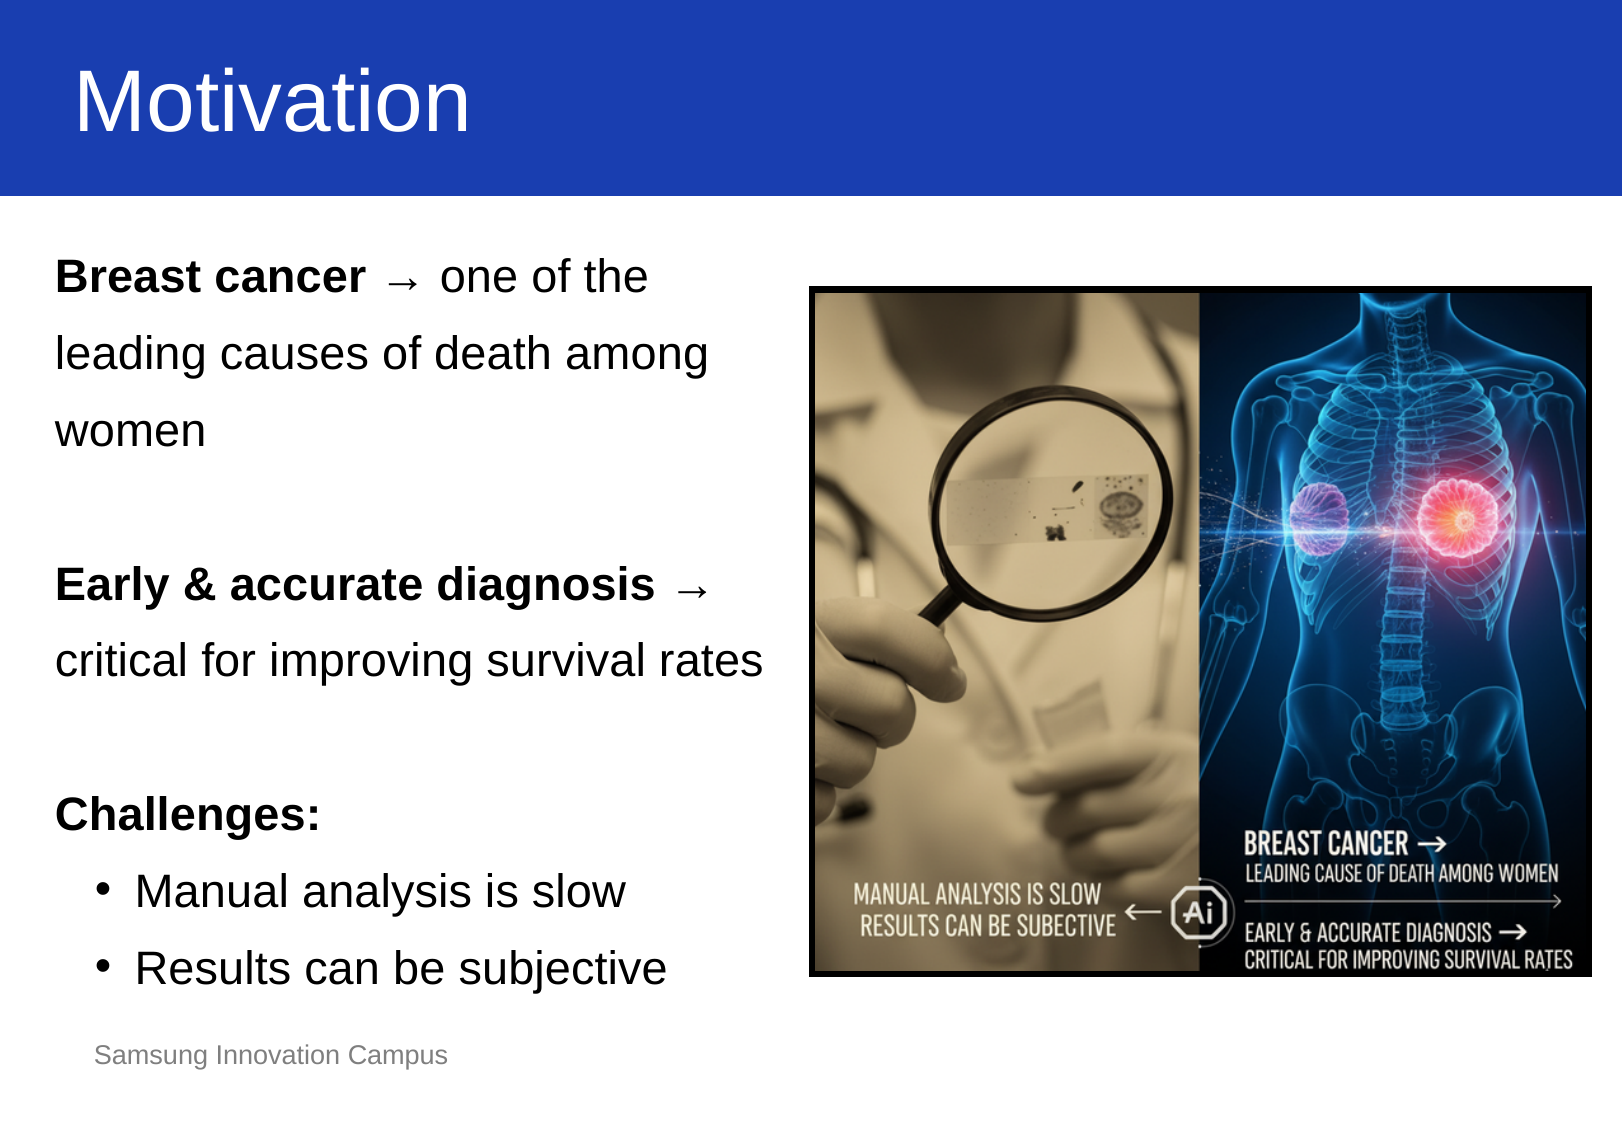

Motivation
Breast cancer → one of the leading causes of death among women

Early & accurate diagnosis → critical for improving survival rates

Challenges:
Manual analysis is slow
Results can be subjective

Samsung Innovation Campus